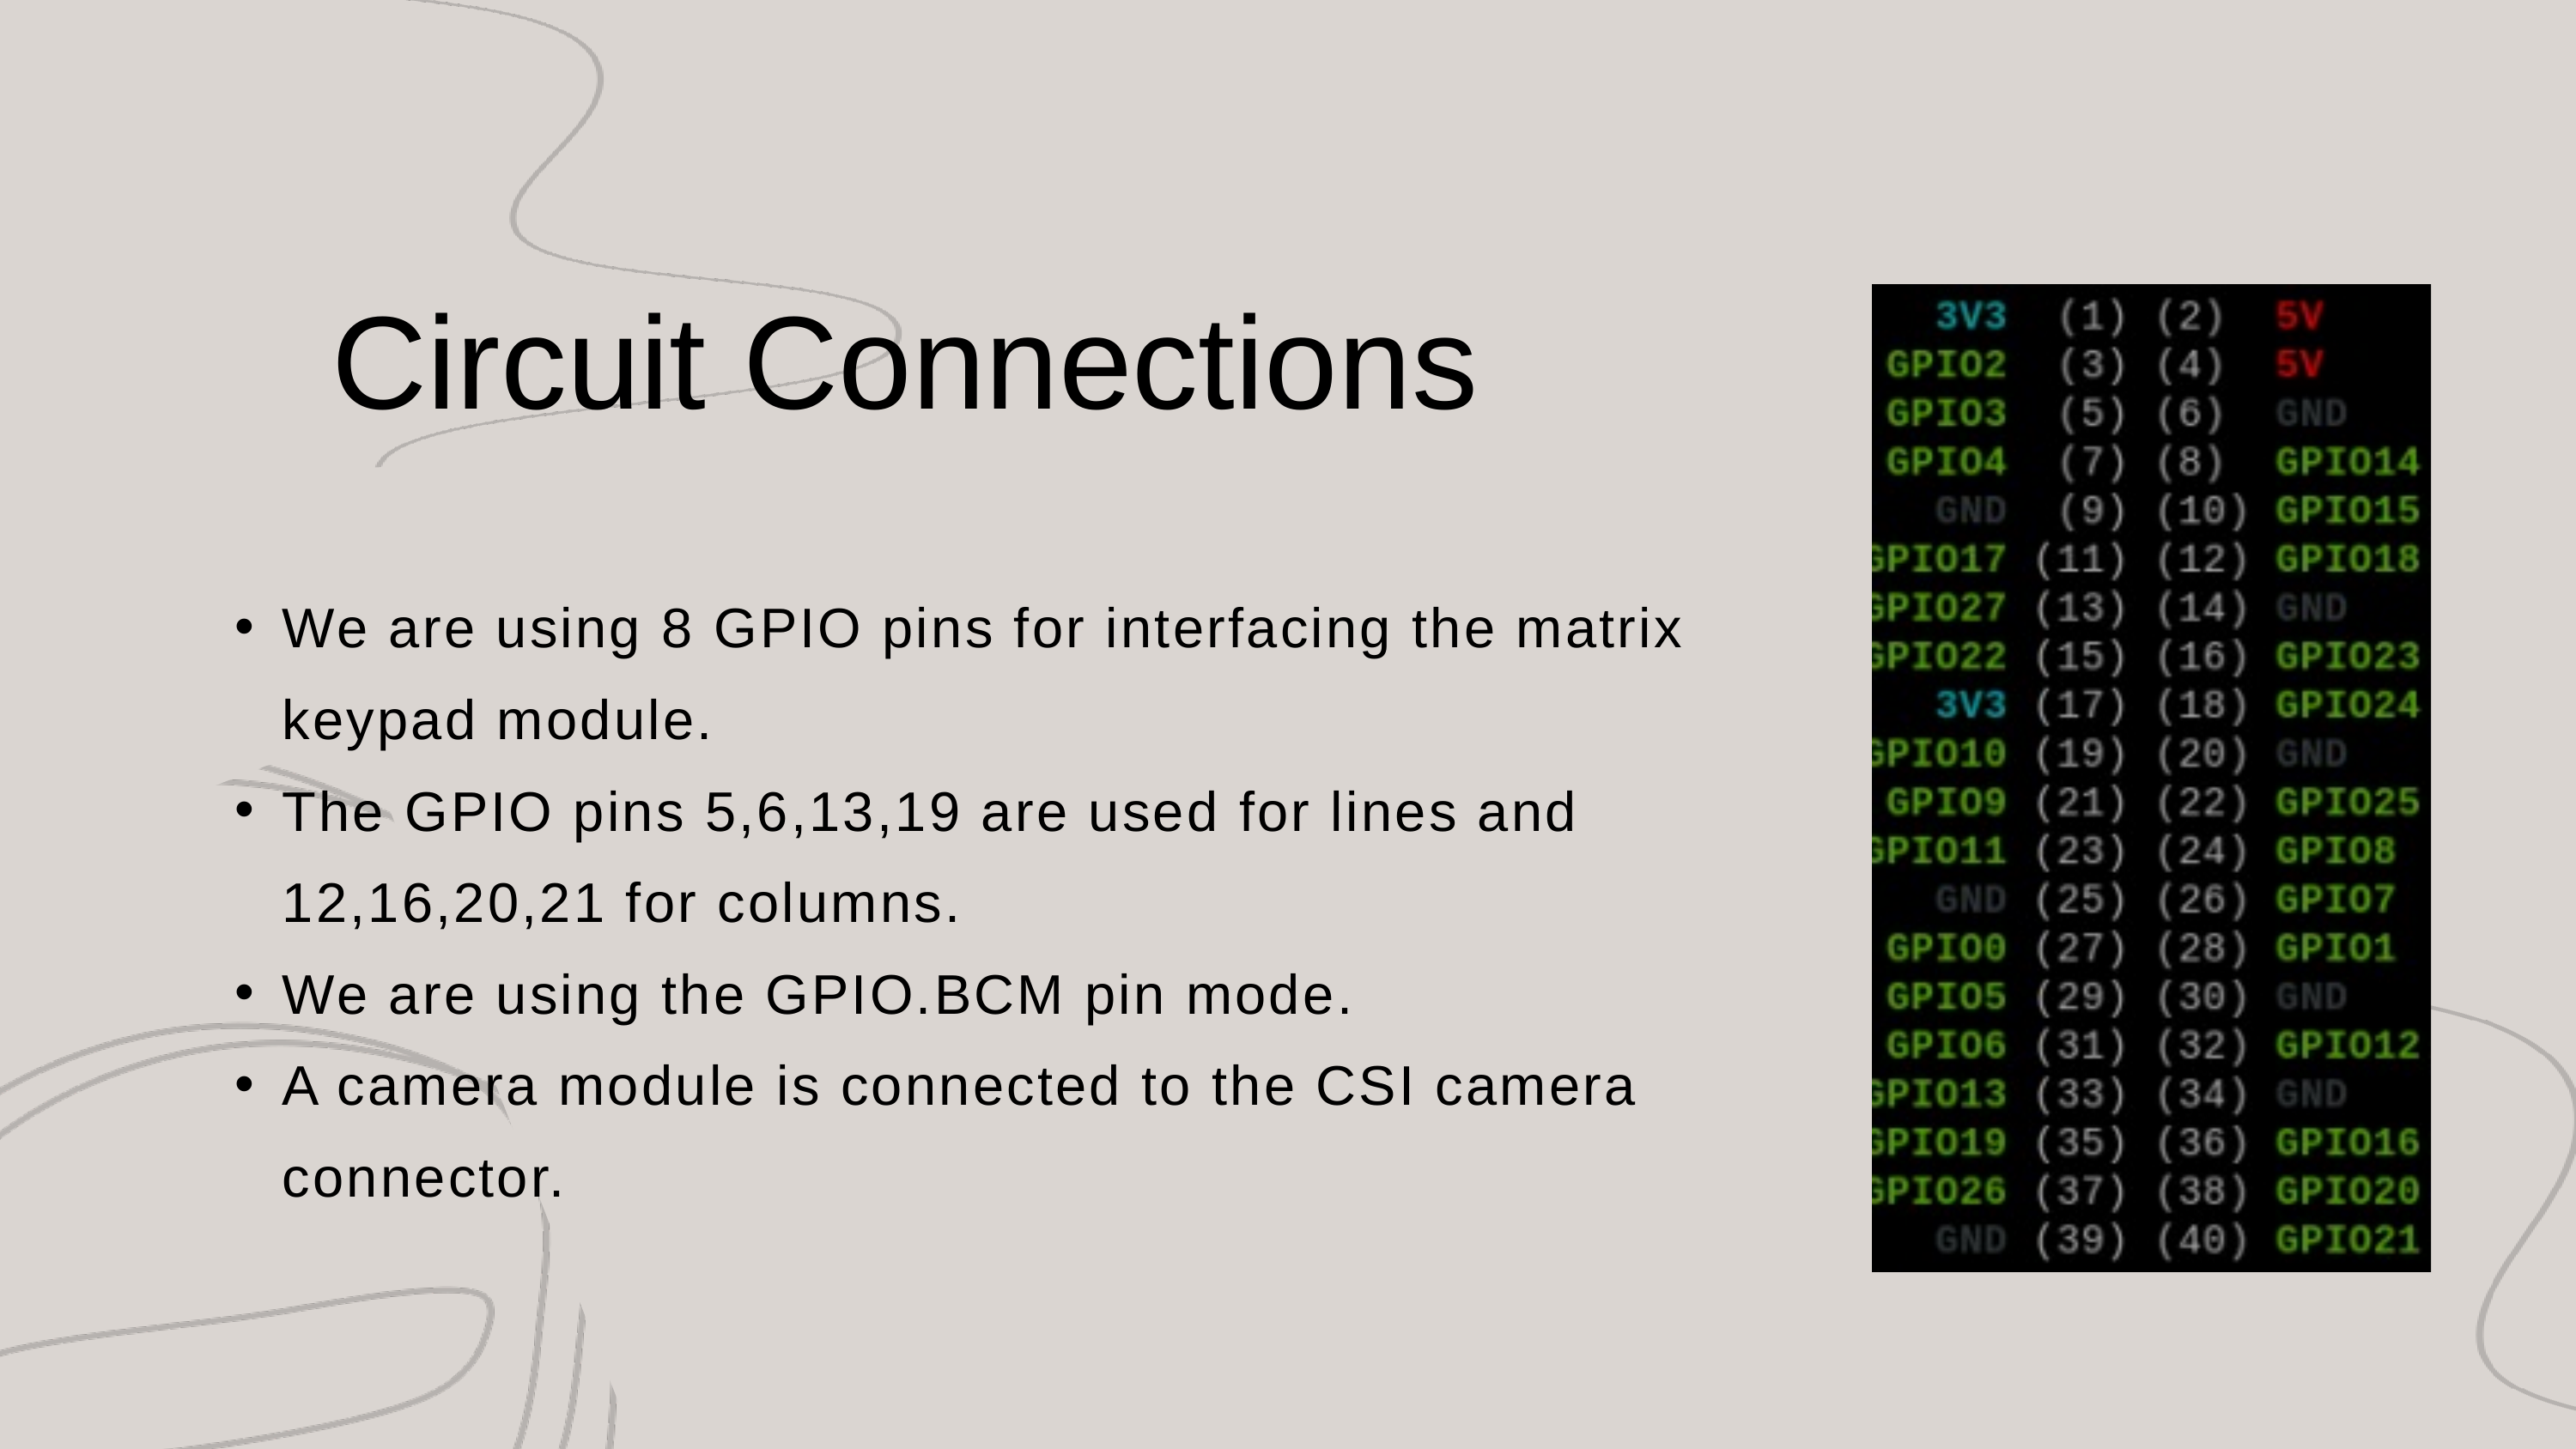

Circuit Connections
We are using 8 GPIO pins for interfacing the matrix keypad module.
The GPIO pins 5,6,13,19 are used for lines and 12,16,20,21 for columns.
We are using the GPIO.BCM pin mode.
A camera module is connected to the CSI camera connector.